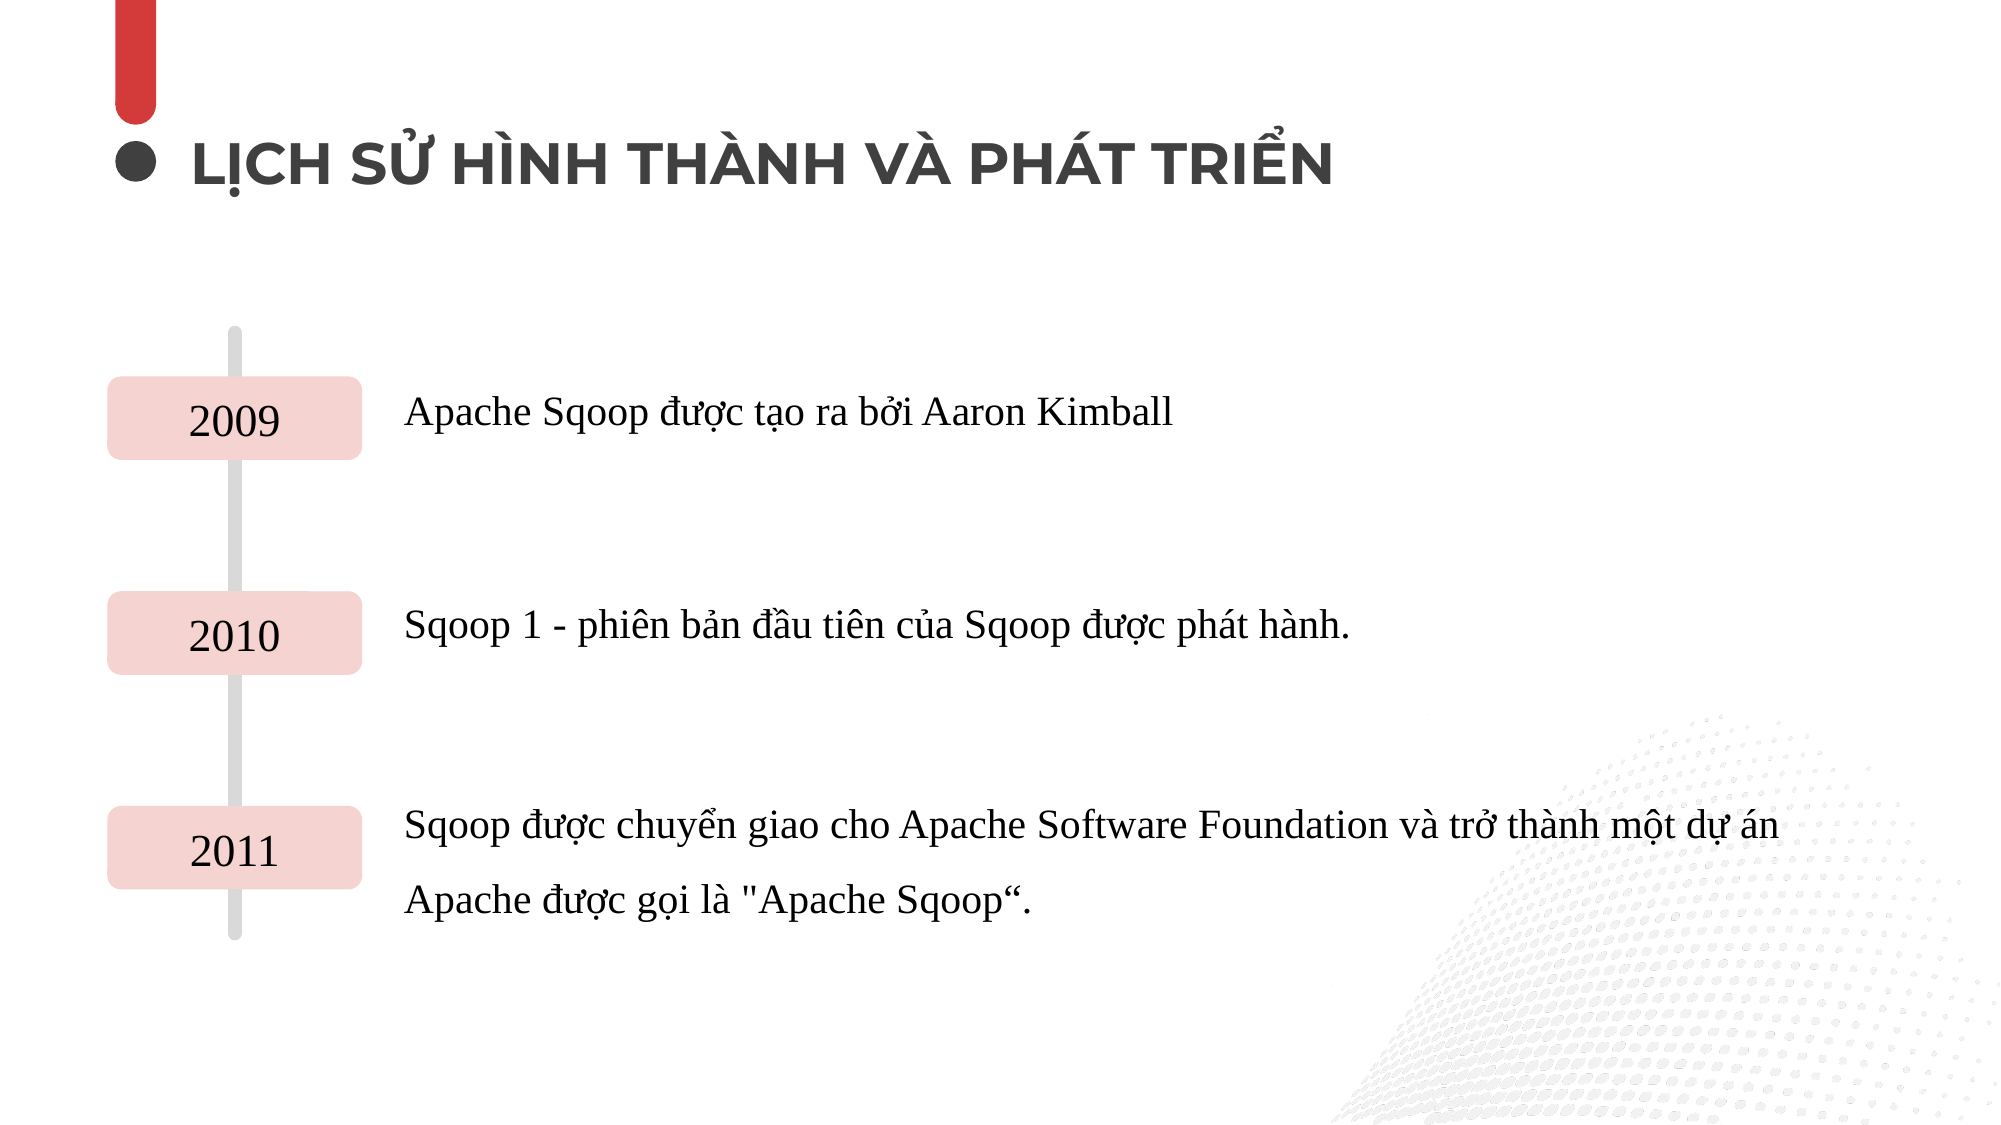

LỊCH SỬ HÌNH THÀNH VÀ PHÁT TRIỂN
2009
2010
2011
Apache Sqoop được tạo ra bởi Aaron Kimball
Sqoop 1 - phiên bản đầu tiên của Sqoop được phát hành.
Sqoop được chuyển giao cho Apache Software Foundation và trở thành một dự án Apache được gọi là "Apache Sqoop“.